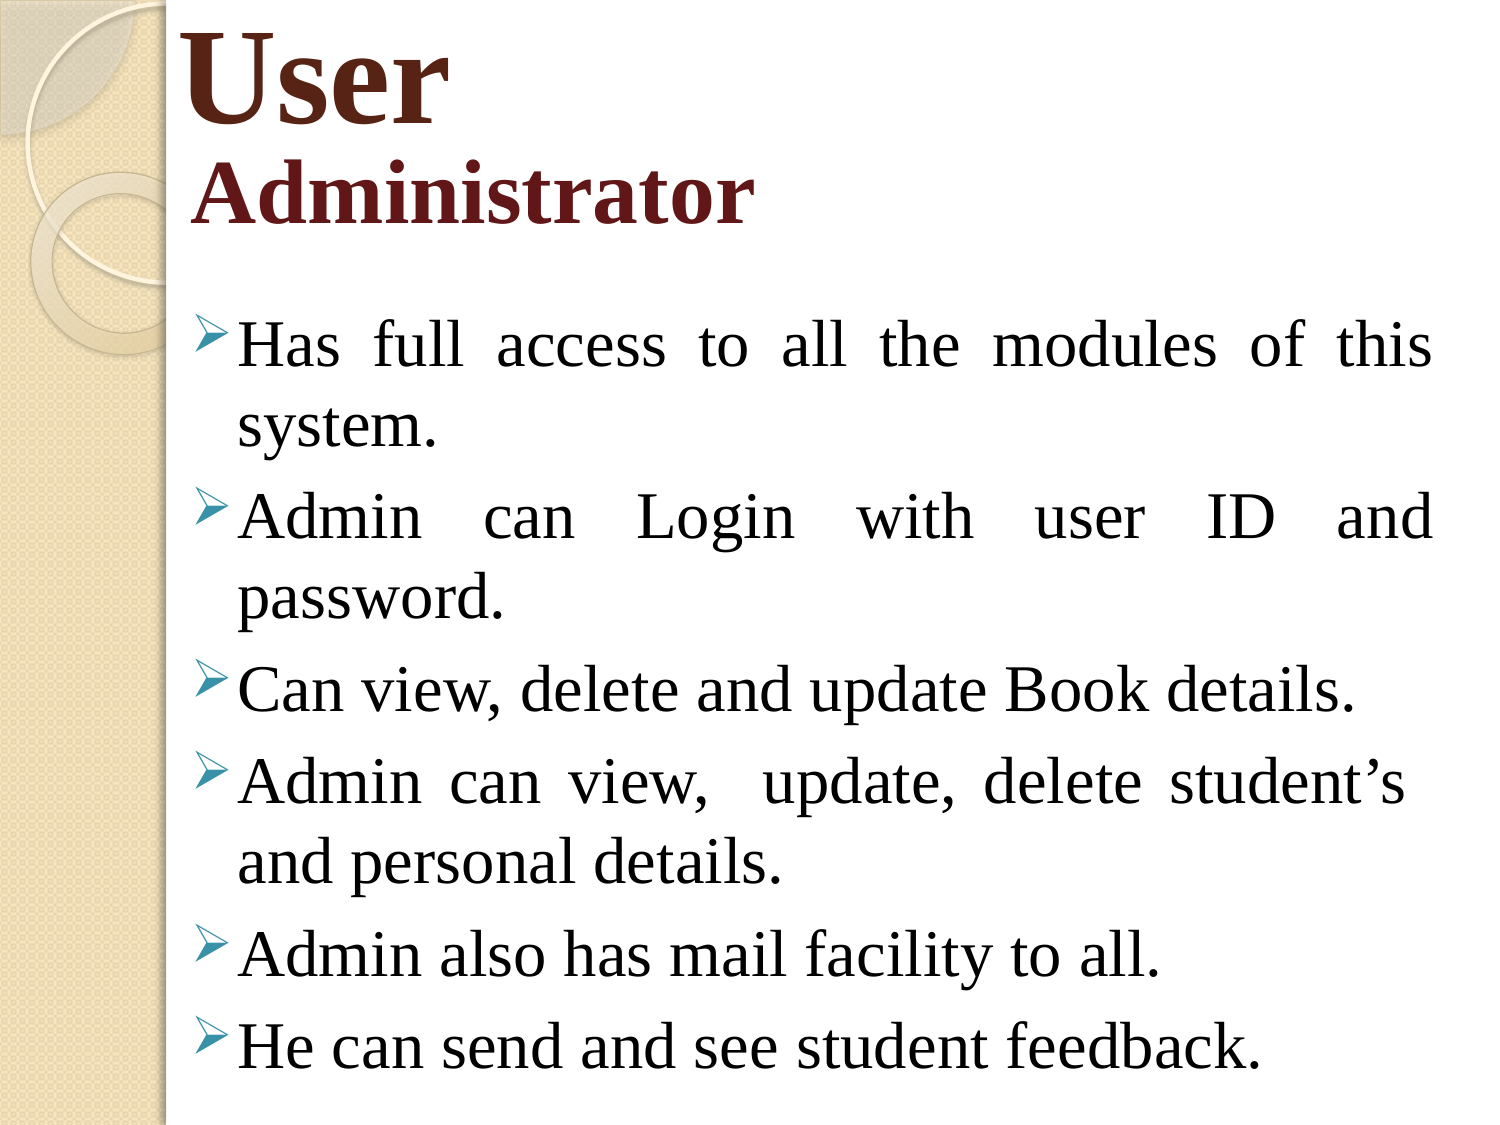

# User
Administrator

Has full access to all the modules of this system.
Admin can Login with user ID and password.
Can view, delete and update Book details.
Admin can view,  update, delete student’s  and personal details.
Admin also has mail facility to all.
He can send and see student feedback.